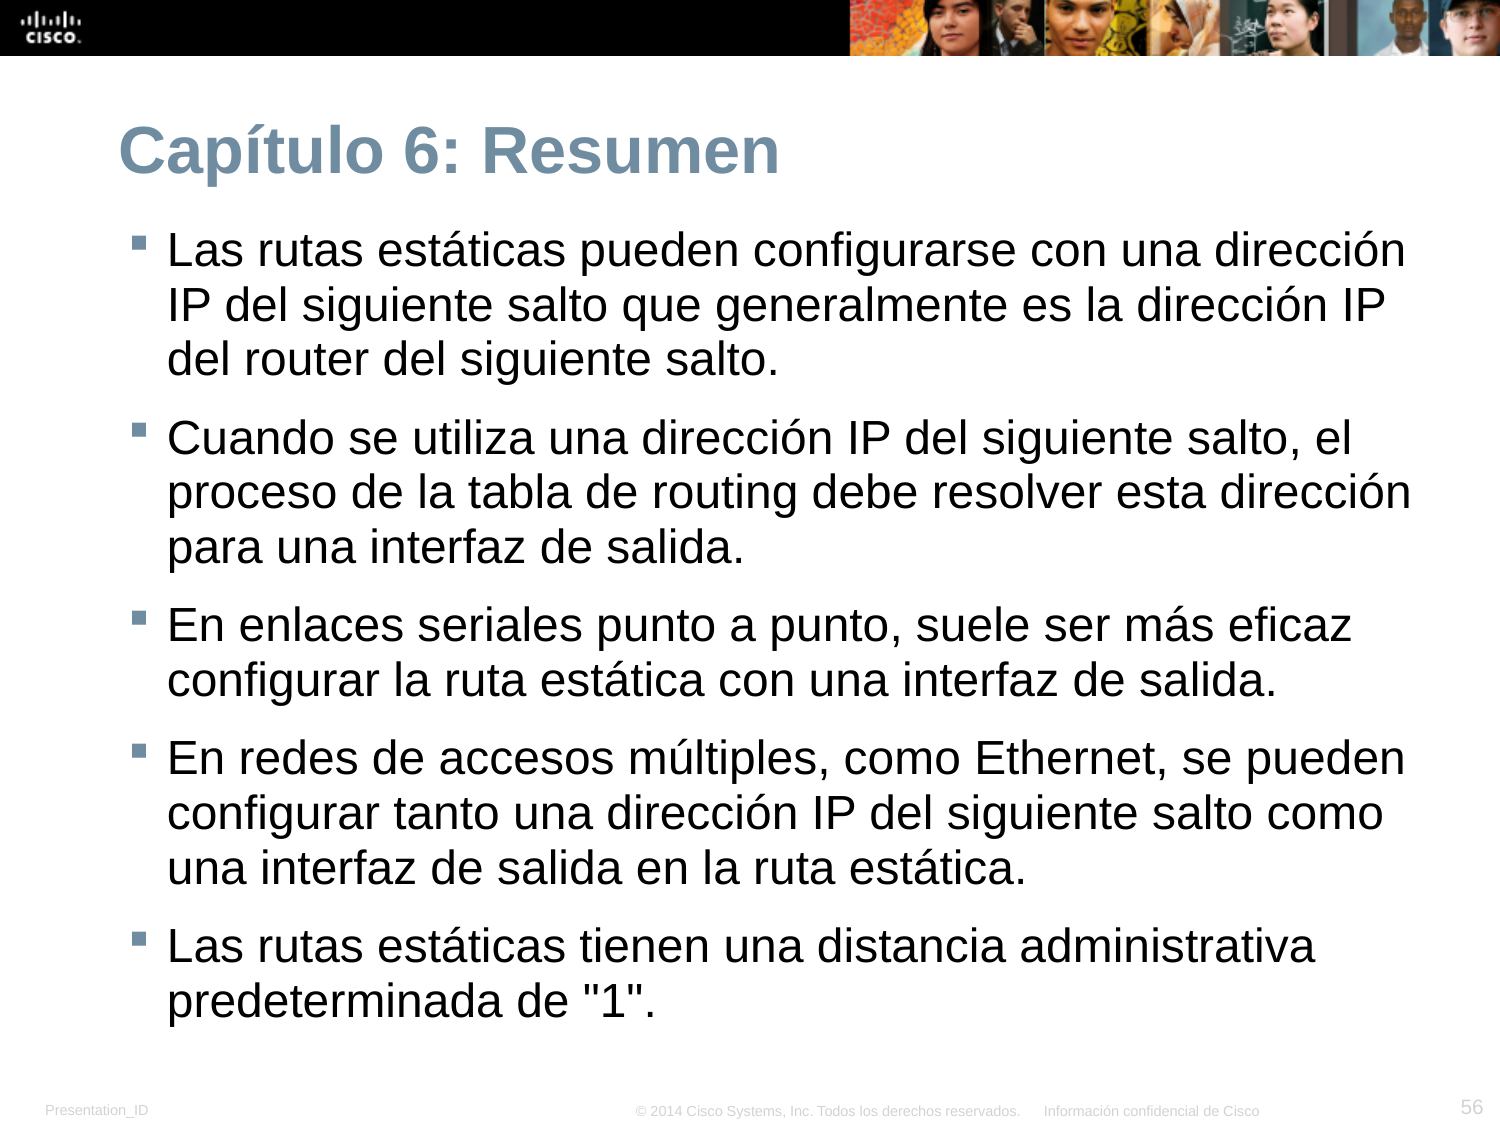

# Capítulo 6: Resumen
Las rutas estáticas pueden configurarse con una dirección IP del siguiente salto que generalmente es la dirección IP del router del siguiente salto.
Cuando se utiliza una dirección IP del siguiente salto, el proceso de la tabla de routing debe resolver esta dirección para una interfaz de salida.
En enlaces seriales punto a punto, suele ser más eficaz configurar la ruta estática con una interfaz de salida.
En redes de accesos múltiples, como Ethernet, se pueden configurar tanto una dirección IP del siguiente salto como una interfaz de salida en la ruta estática.
Las rutas estáticas tienen una distancia administrativa predeterminada de "1".